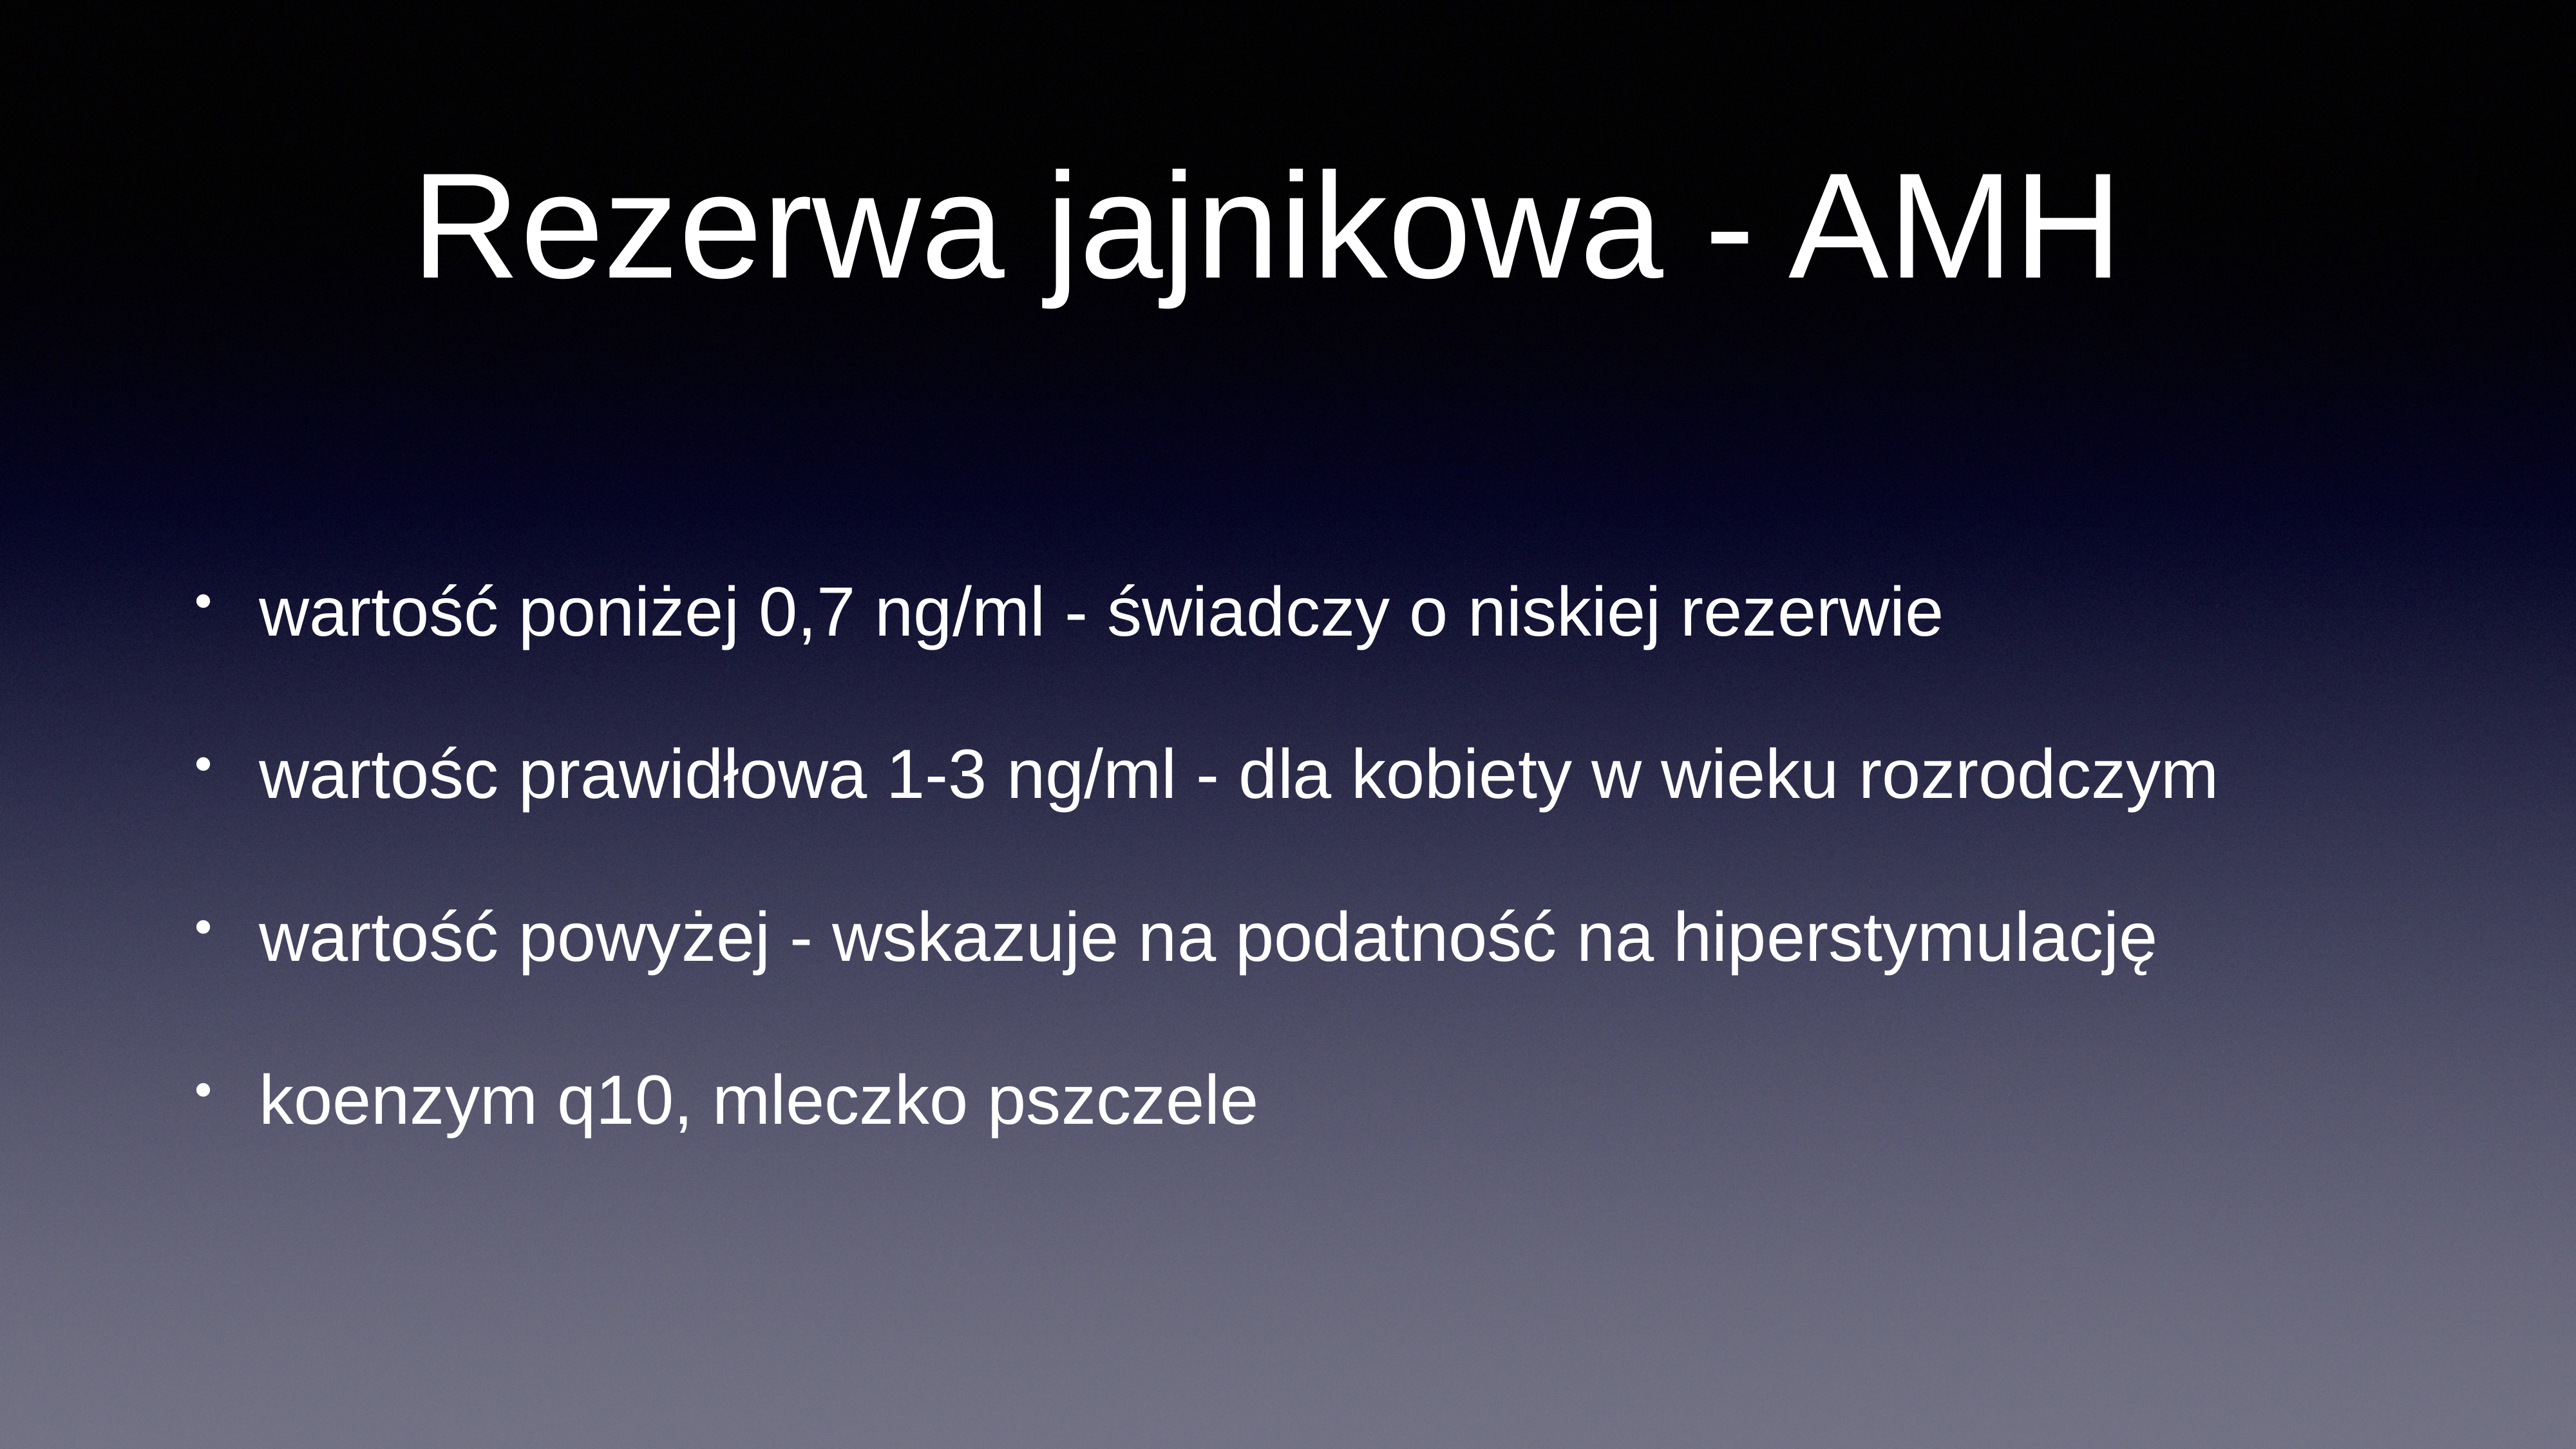

# Rezerwa jajnikowa - AMH
wartość poniżej 0,7 ng/ml - świadczy o niskiej rezerwie
wartośc prawidłowa 1-3 ng/ml - dla kobiety w wieku rozrodczym
wartość powyżej - wskazuje na podatność na hiperstymulację
koenzym q10, mleczko pszczele